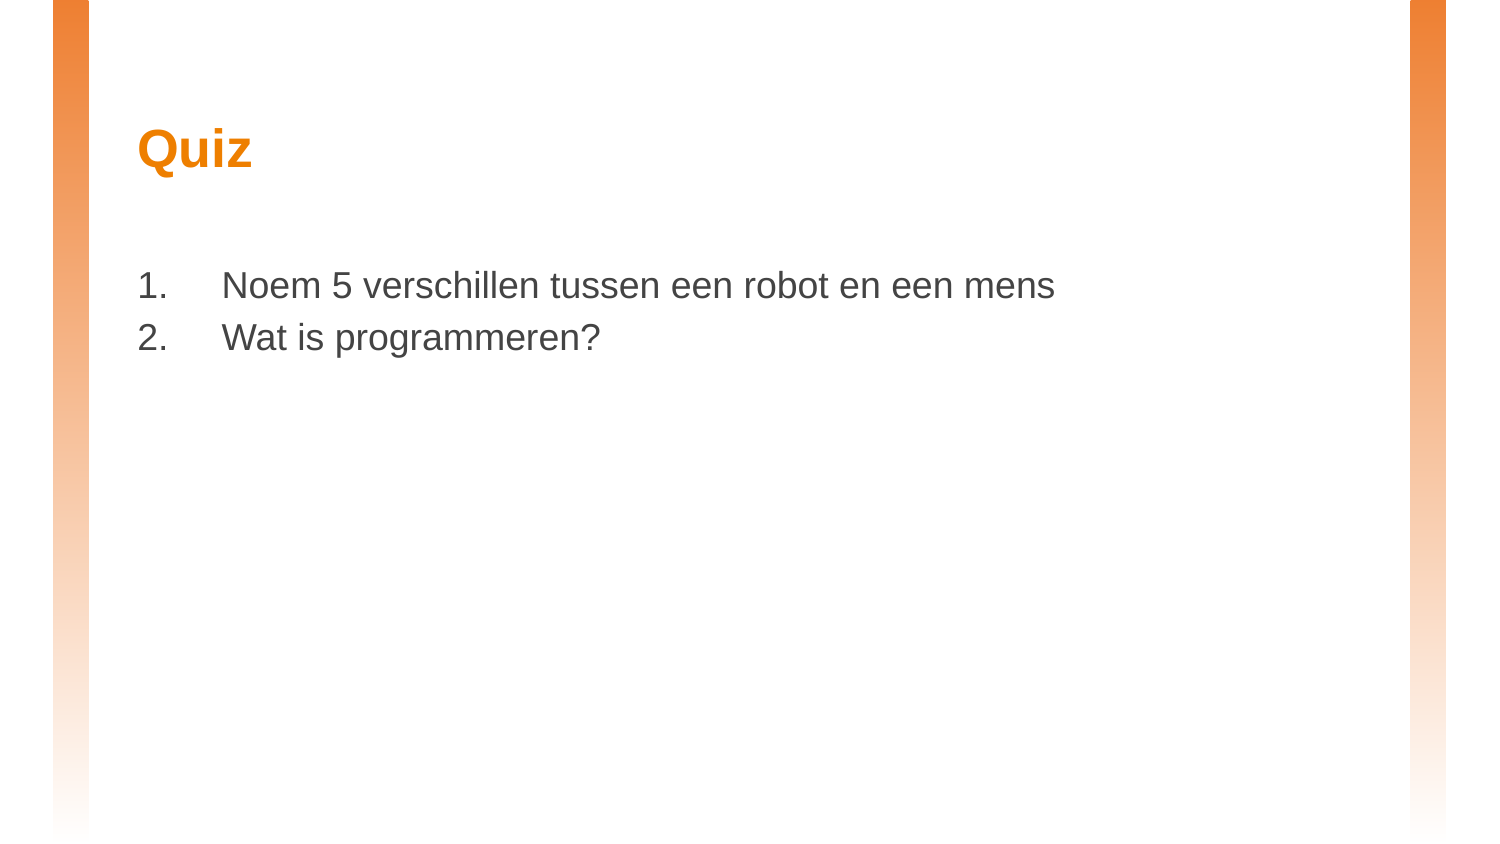

# Quiz

Noem 5 verschillen tussen een robot en een mens
Wat is programmeren?